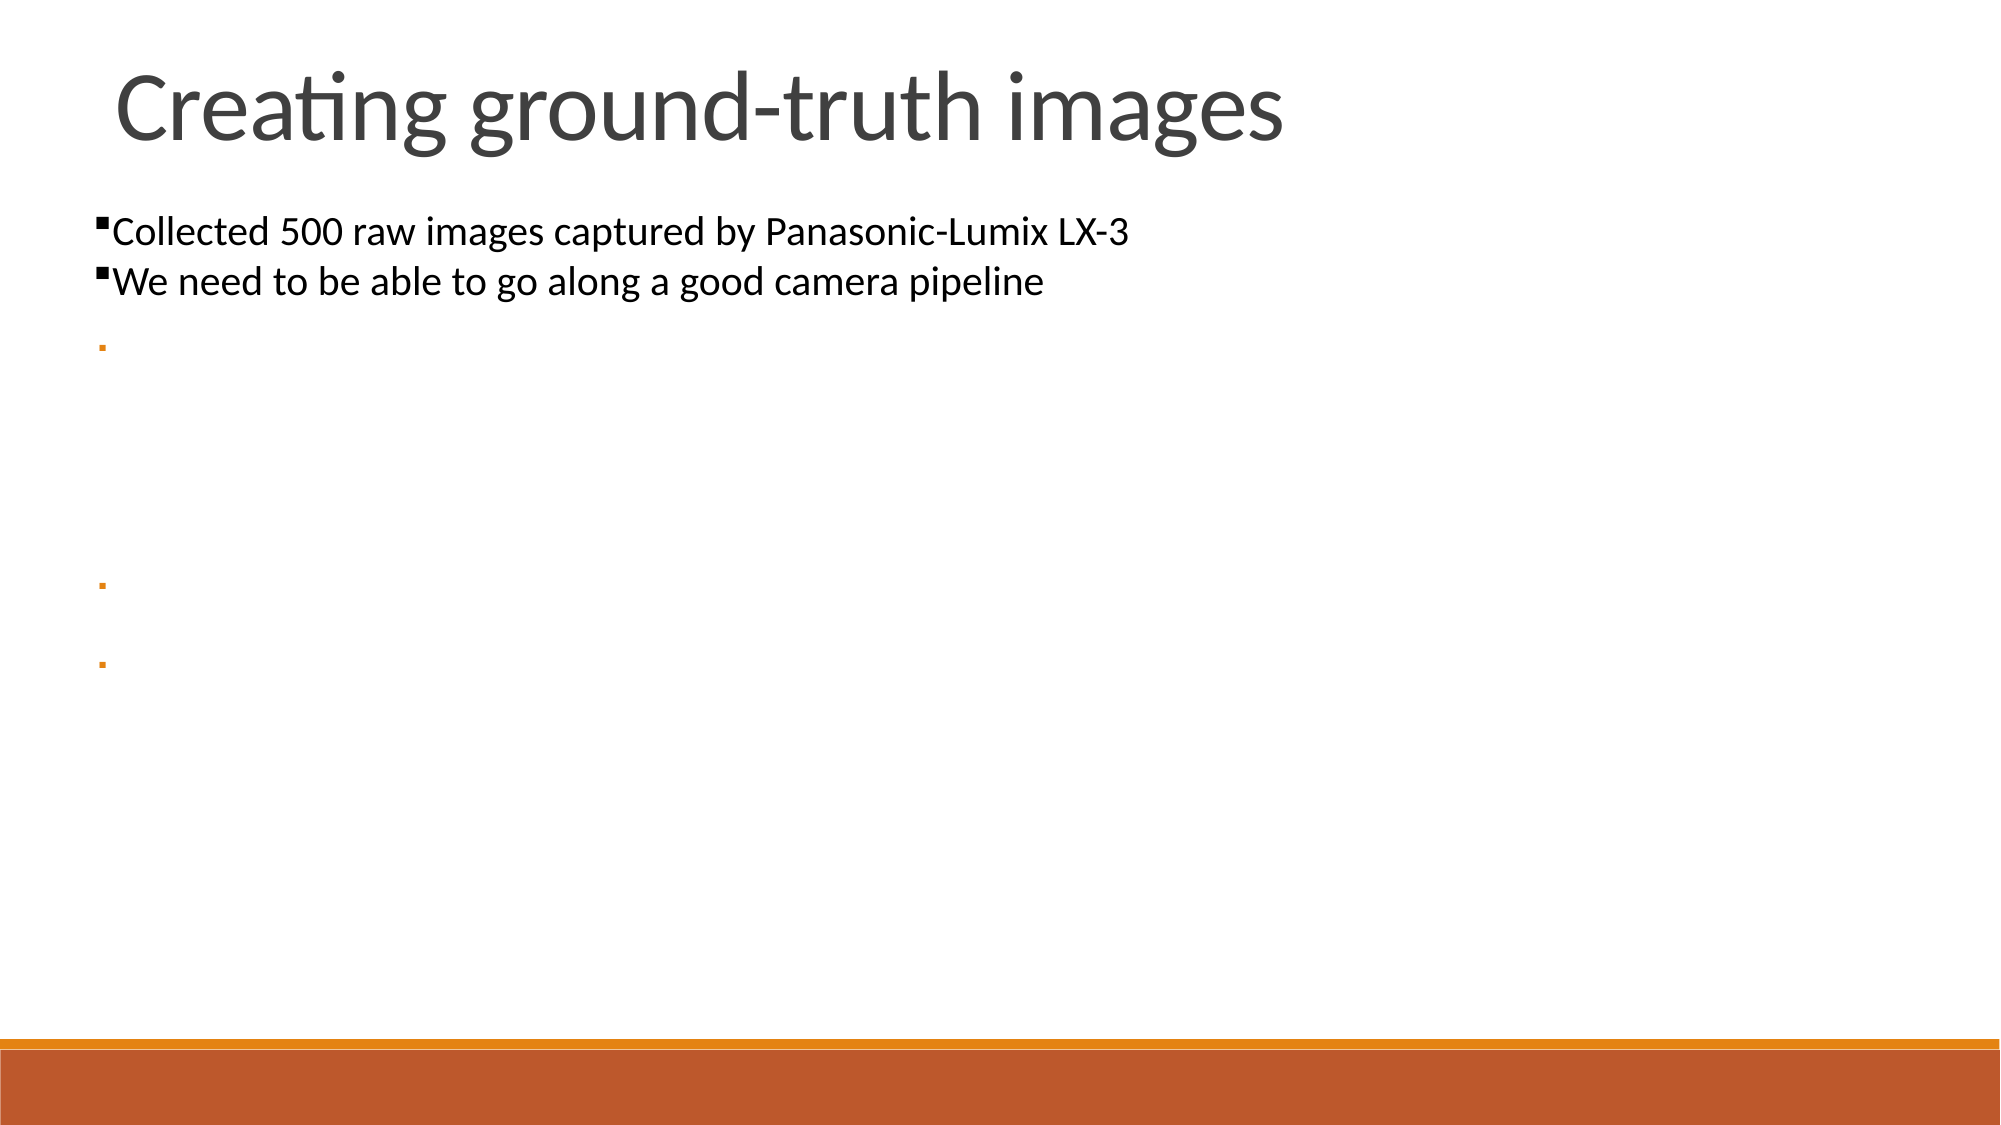

Creating ground-truth images
Collected 500 raw images captured by Panasonic-Lumix LX-3
We need to be able to go along a good camera pipeline